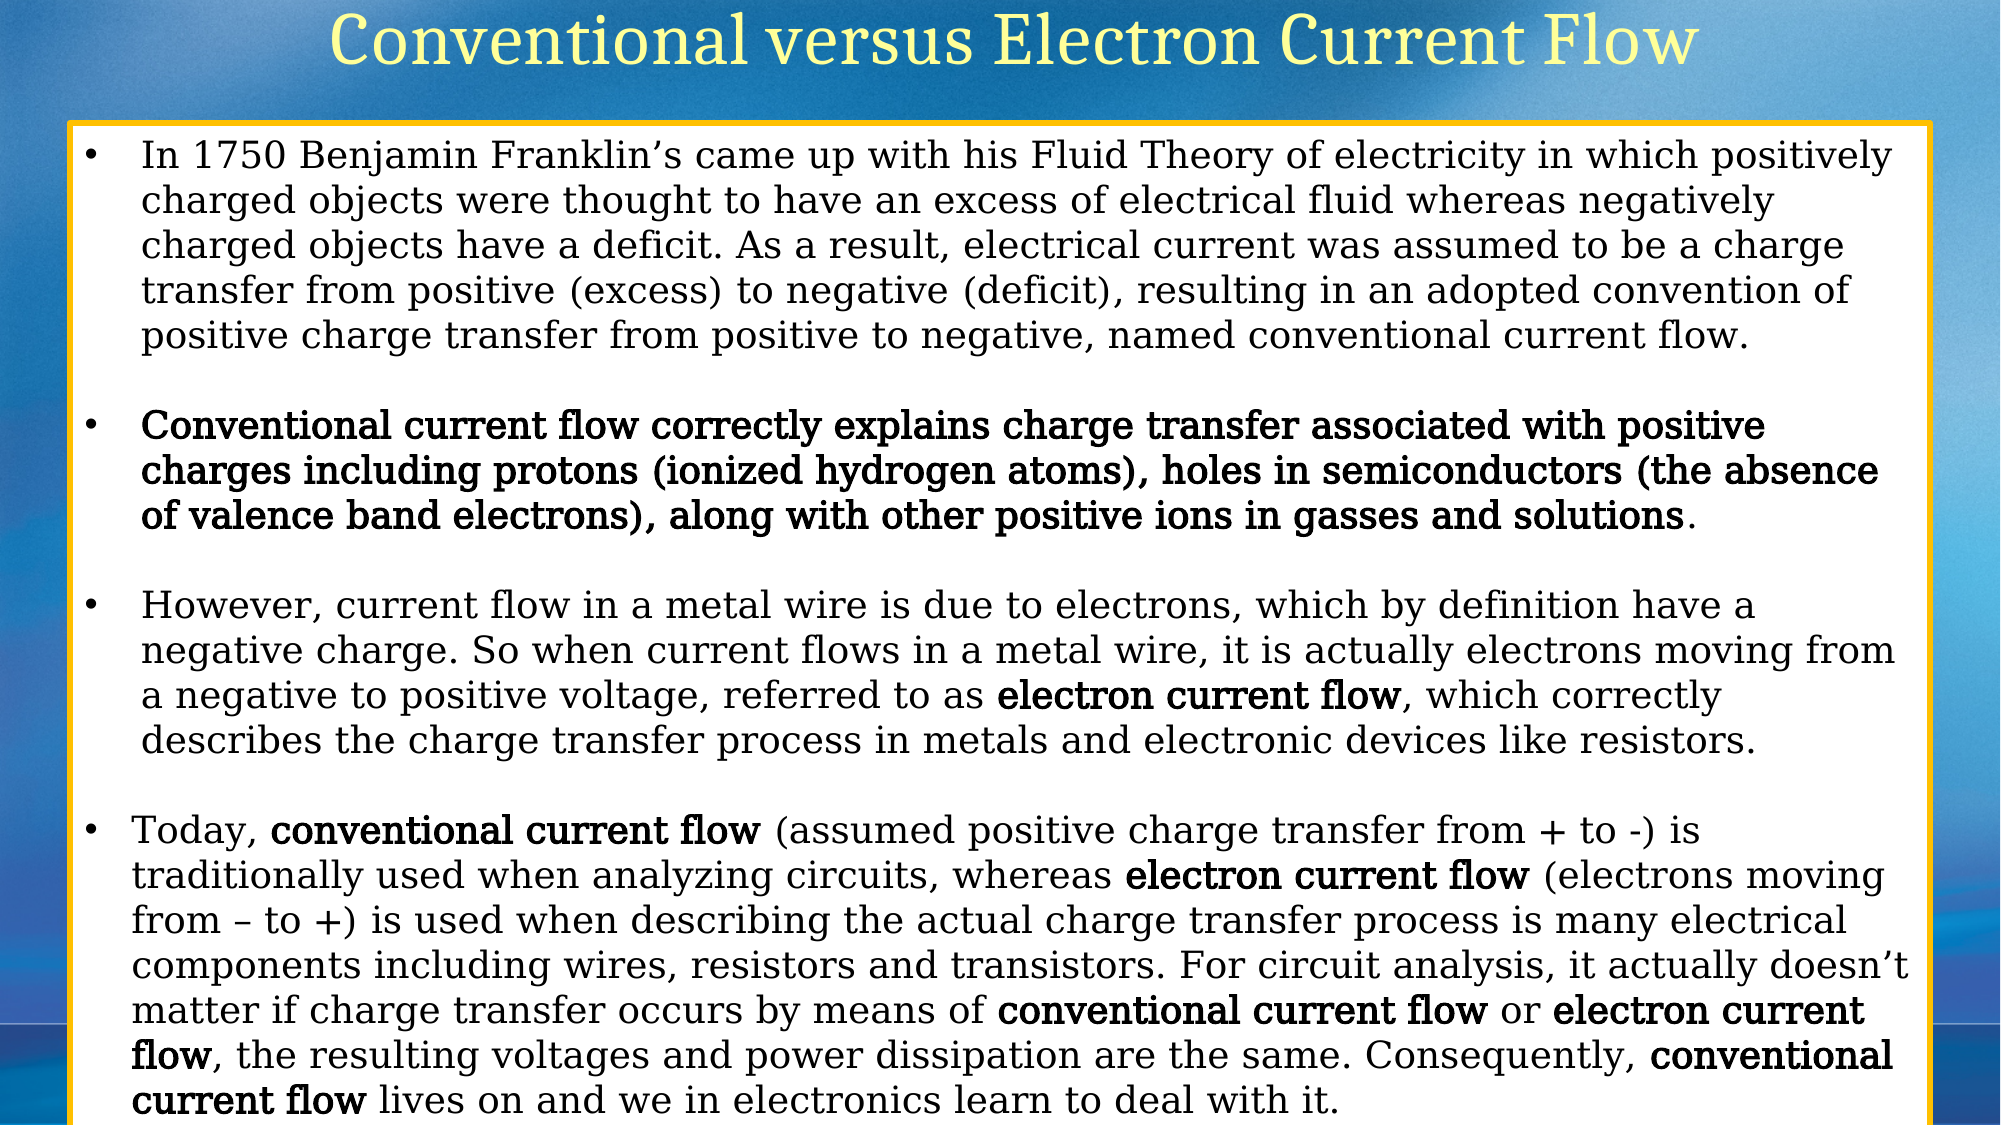

Conventional versus Electron Current Flow
In 1750 Benjamin Franklin’s came up with his Fluid Theory of electricity in which positively charged objects were thought to have an excess of electrical fluid whereas negatively charged objects have a deficit. As a result, electrical current was assumed to be a charge transfer from positive (excess) to negative (deficit), resulting in an adopted convention of positive charge transfer from positive to negative, named conventional current flow.

Conventional current flow correctly explains charge transfer associated with positive charges including protons (ionized hydrogen atoms), holes in semiconductors (the absence of valence band electrons), along with other positive ions in gasses and solutions.

However, current flow in a metal wire is due to electrons, which by definition have a negative charge. So when current flows in a metal wire, it is actually electrons moving from a negative to positive voltage, referred to as electron current flow, which correctly describes the charge transfer process in metals and electronic devices like resistors.

Today, conventional current flow (assumed positive charge transfer from + to -) is traditionally used when analyzing circuits, whereas electron current flow (electrons moving from – to +) is used when describing the actual charge transfer process is many electrical components including wires, resistors and transistors. For circuit analysis, it actually doesn’t matter if charge transfer occurs by means of conventional current flow or electron current flow, the resulting voltages and power dissipation are the same. Consequently, conventional current flow lives on and we in electronics learn to deal with it.